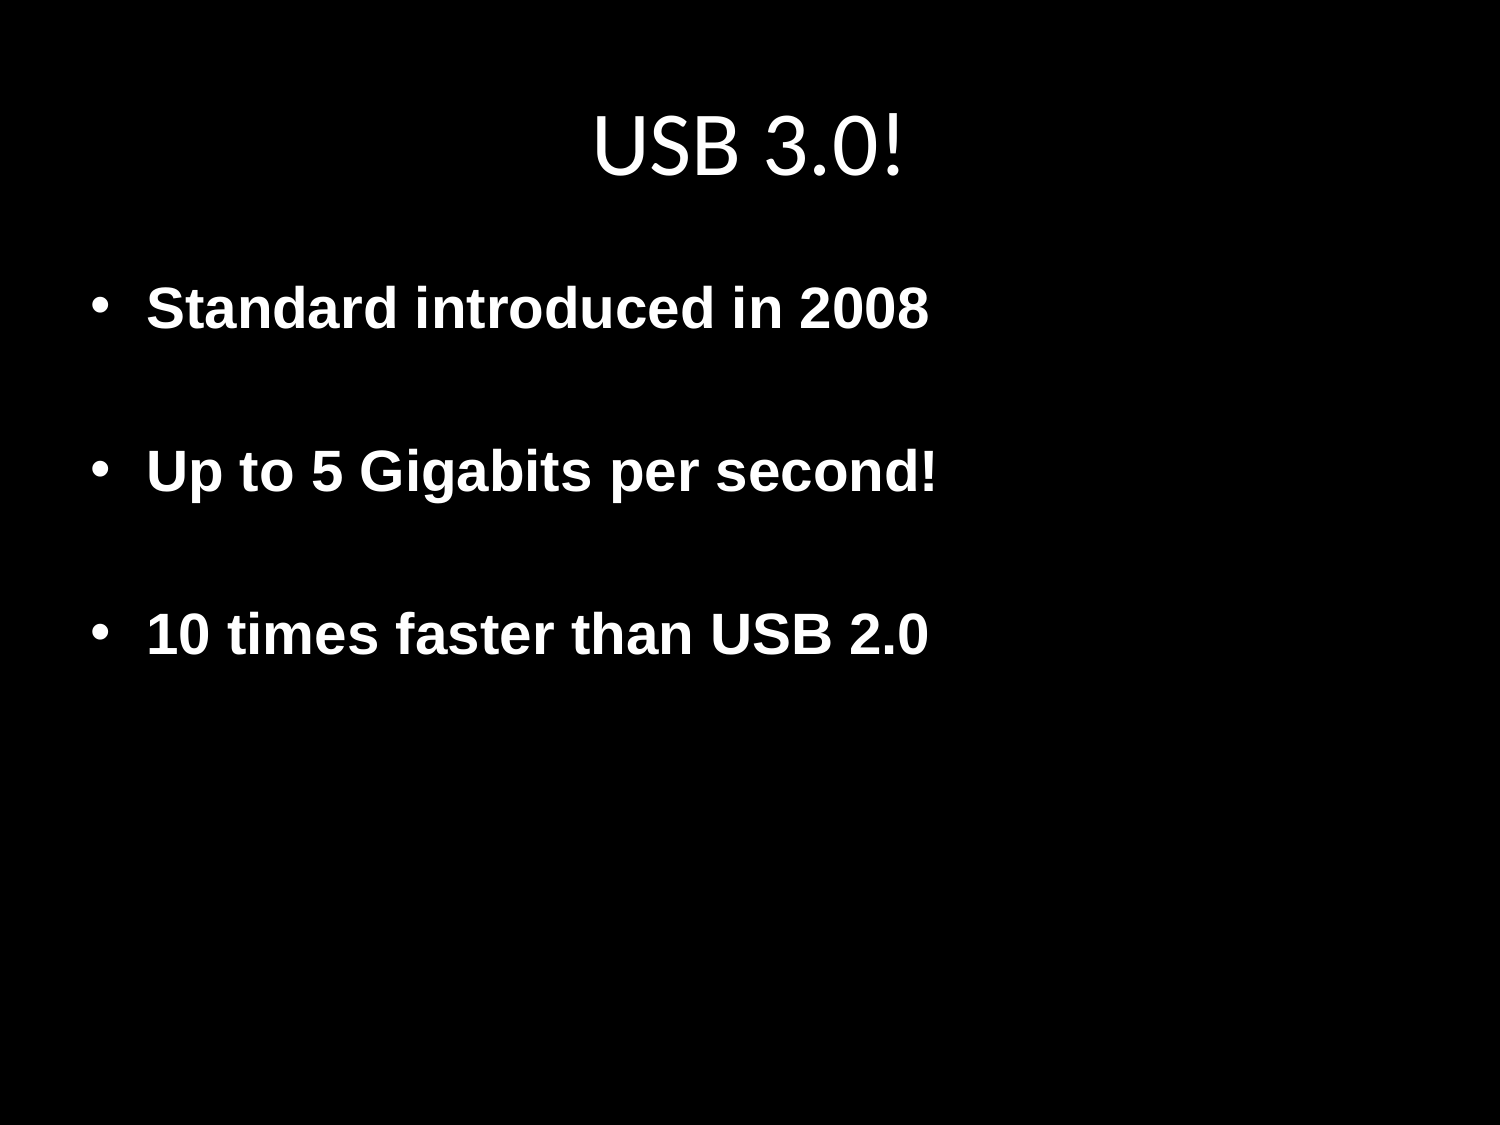

# USB 3.0!
Standard introduced in 2008

Up to 5 Gigabits per second!

10 times faster than USB 2.0